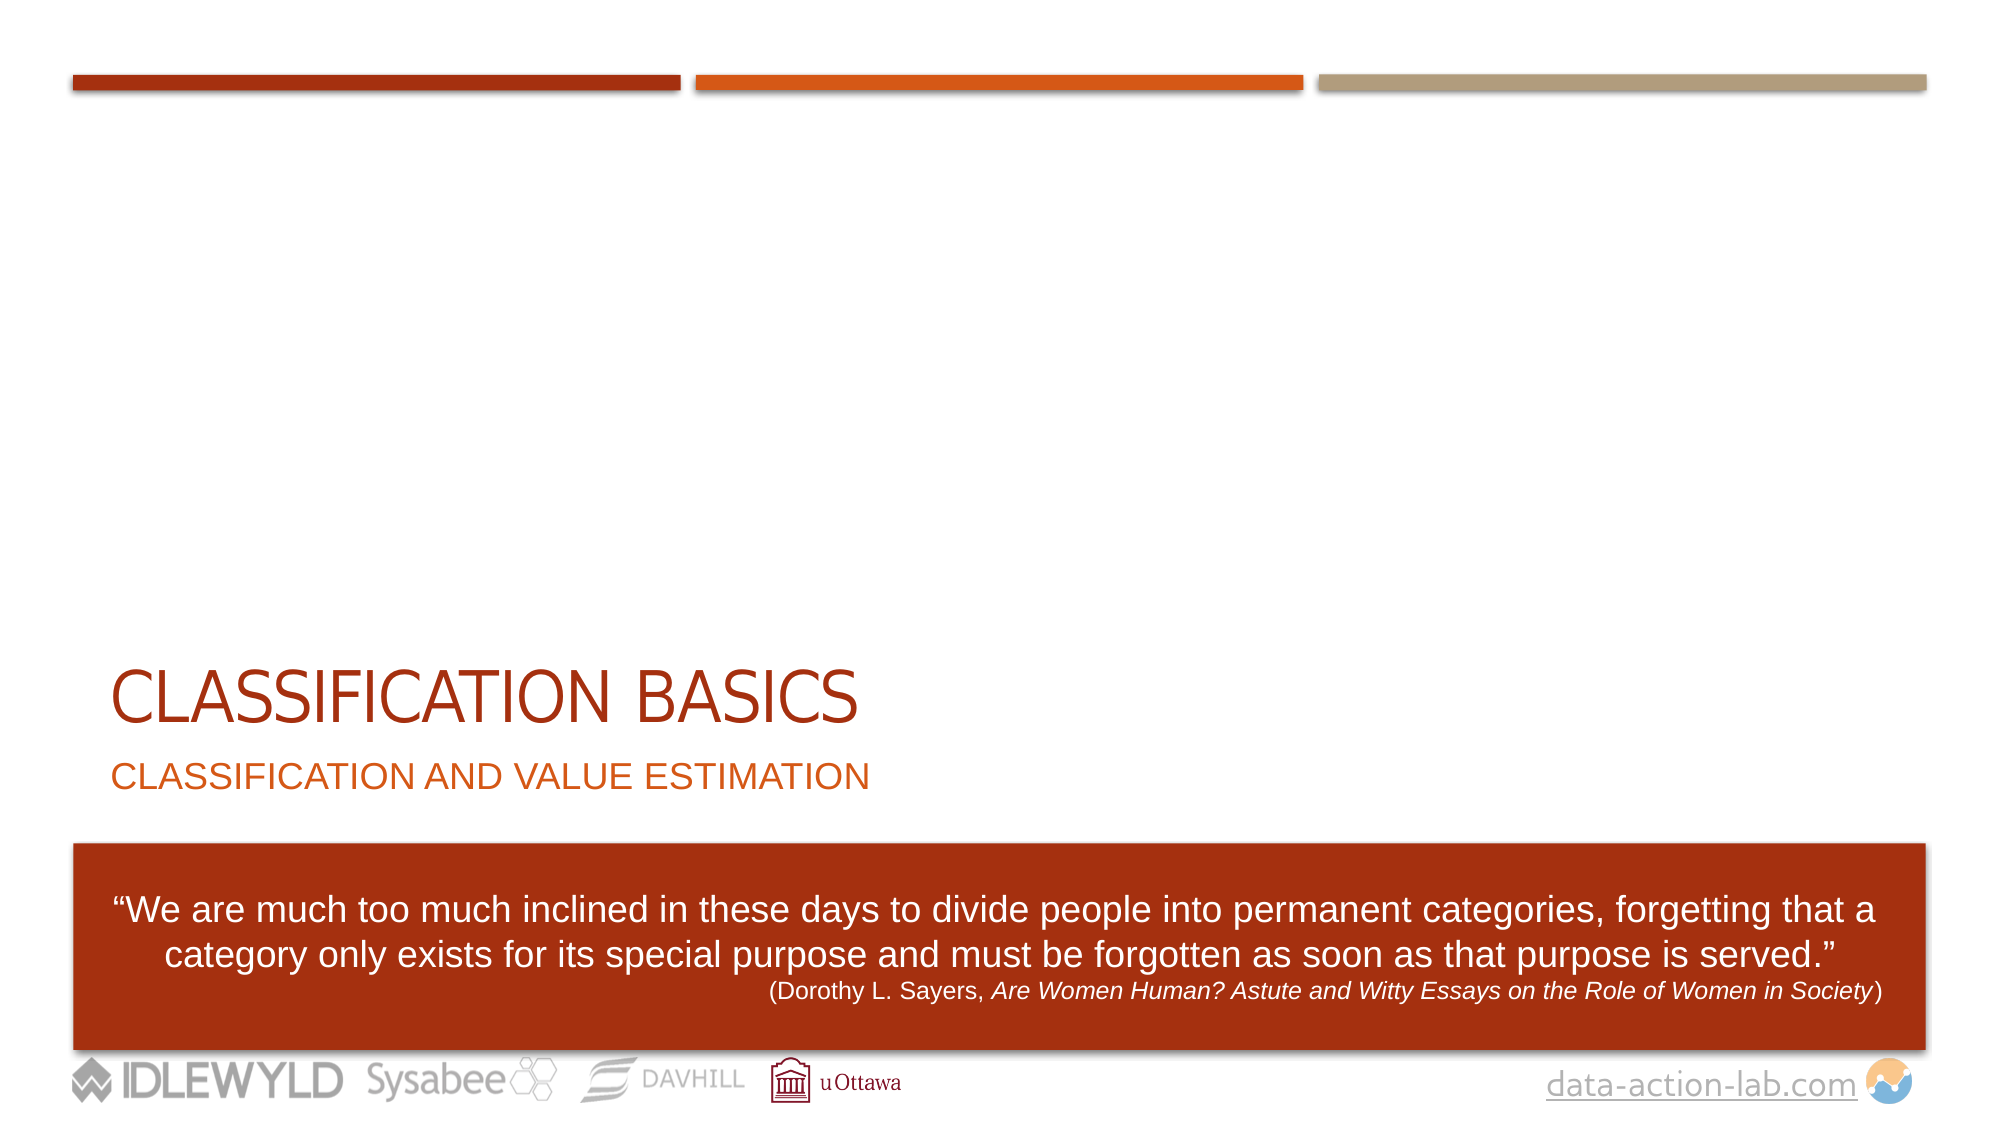

# CLASSIFICATION BASICS
CLASSIFICATION AND VALUE ESTIMATION
“We are much too much inclined in these days to divide people into permanent categories, forgetting that a  category only exists for its special purpose and must be forgotten as soon as that purpose is served.”
(Dorothy L. Sayers, Are Women Human? Astute and Witty Essays on the Role of Women in Society)